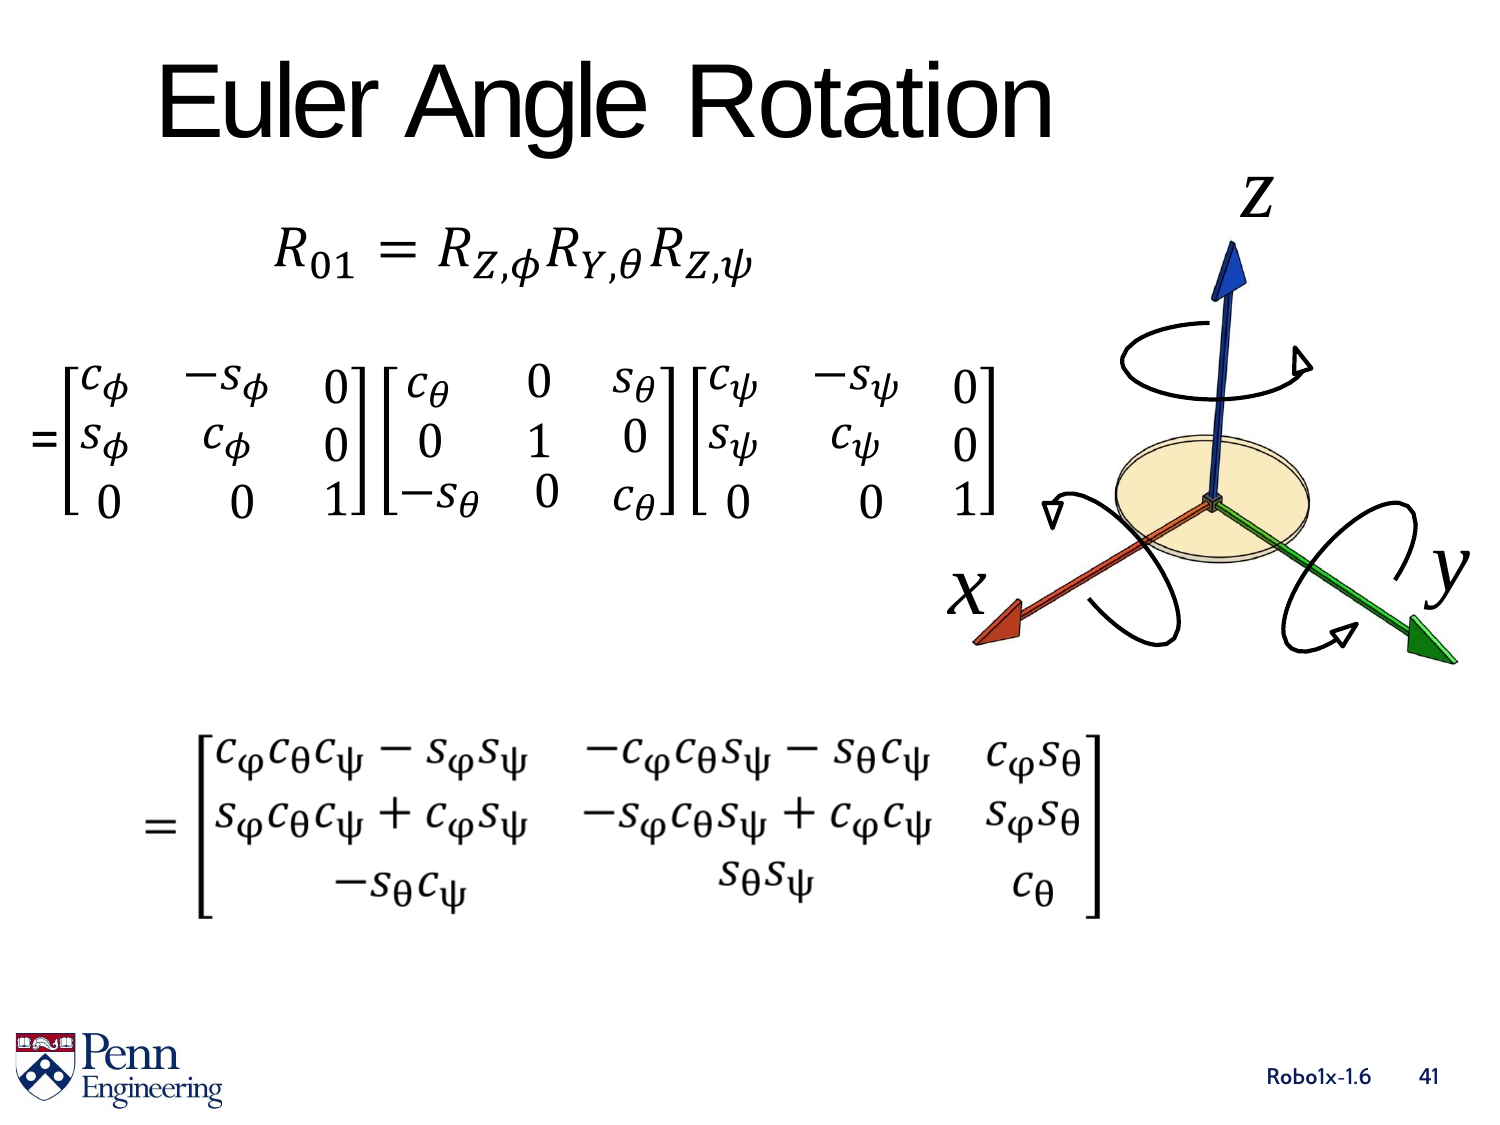

# Euler Angle Rotation
z

y
x

Robo1x-1.6
41